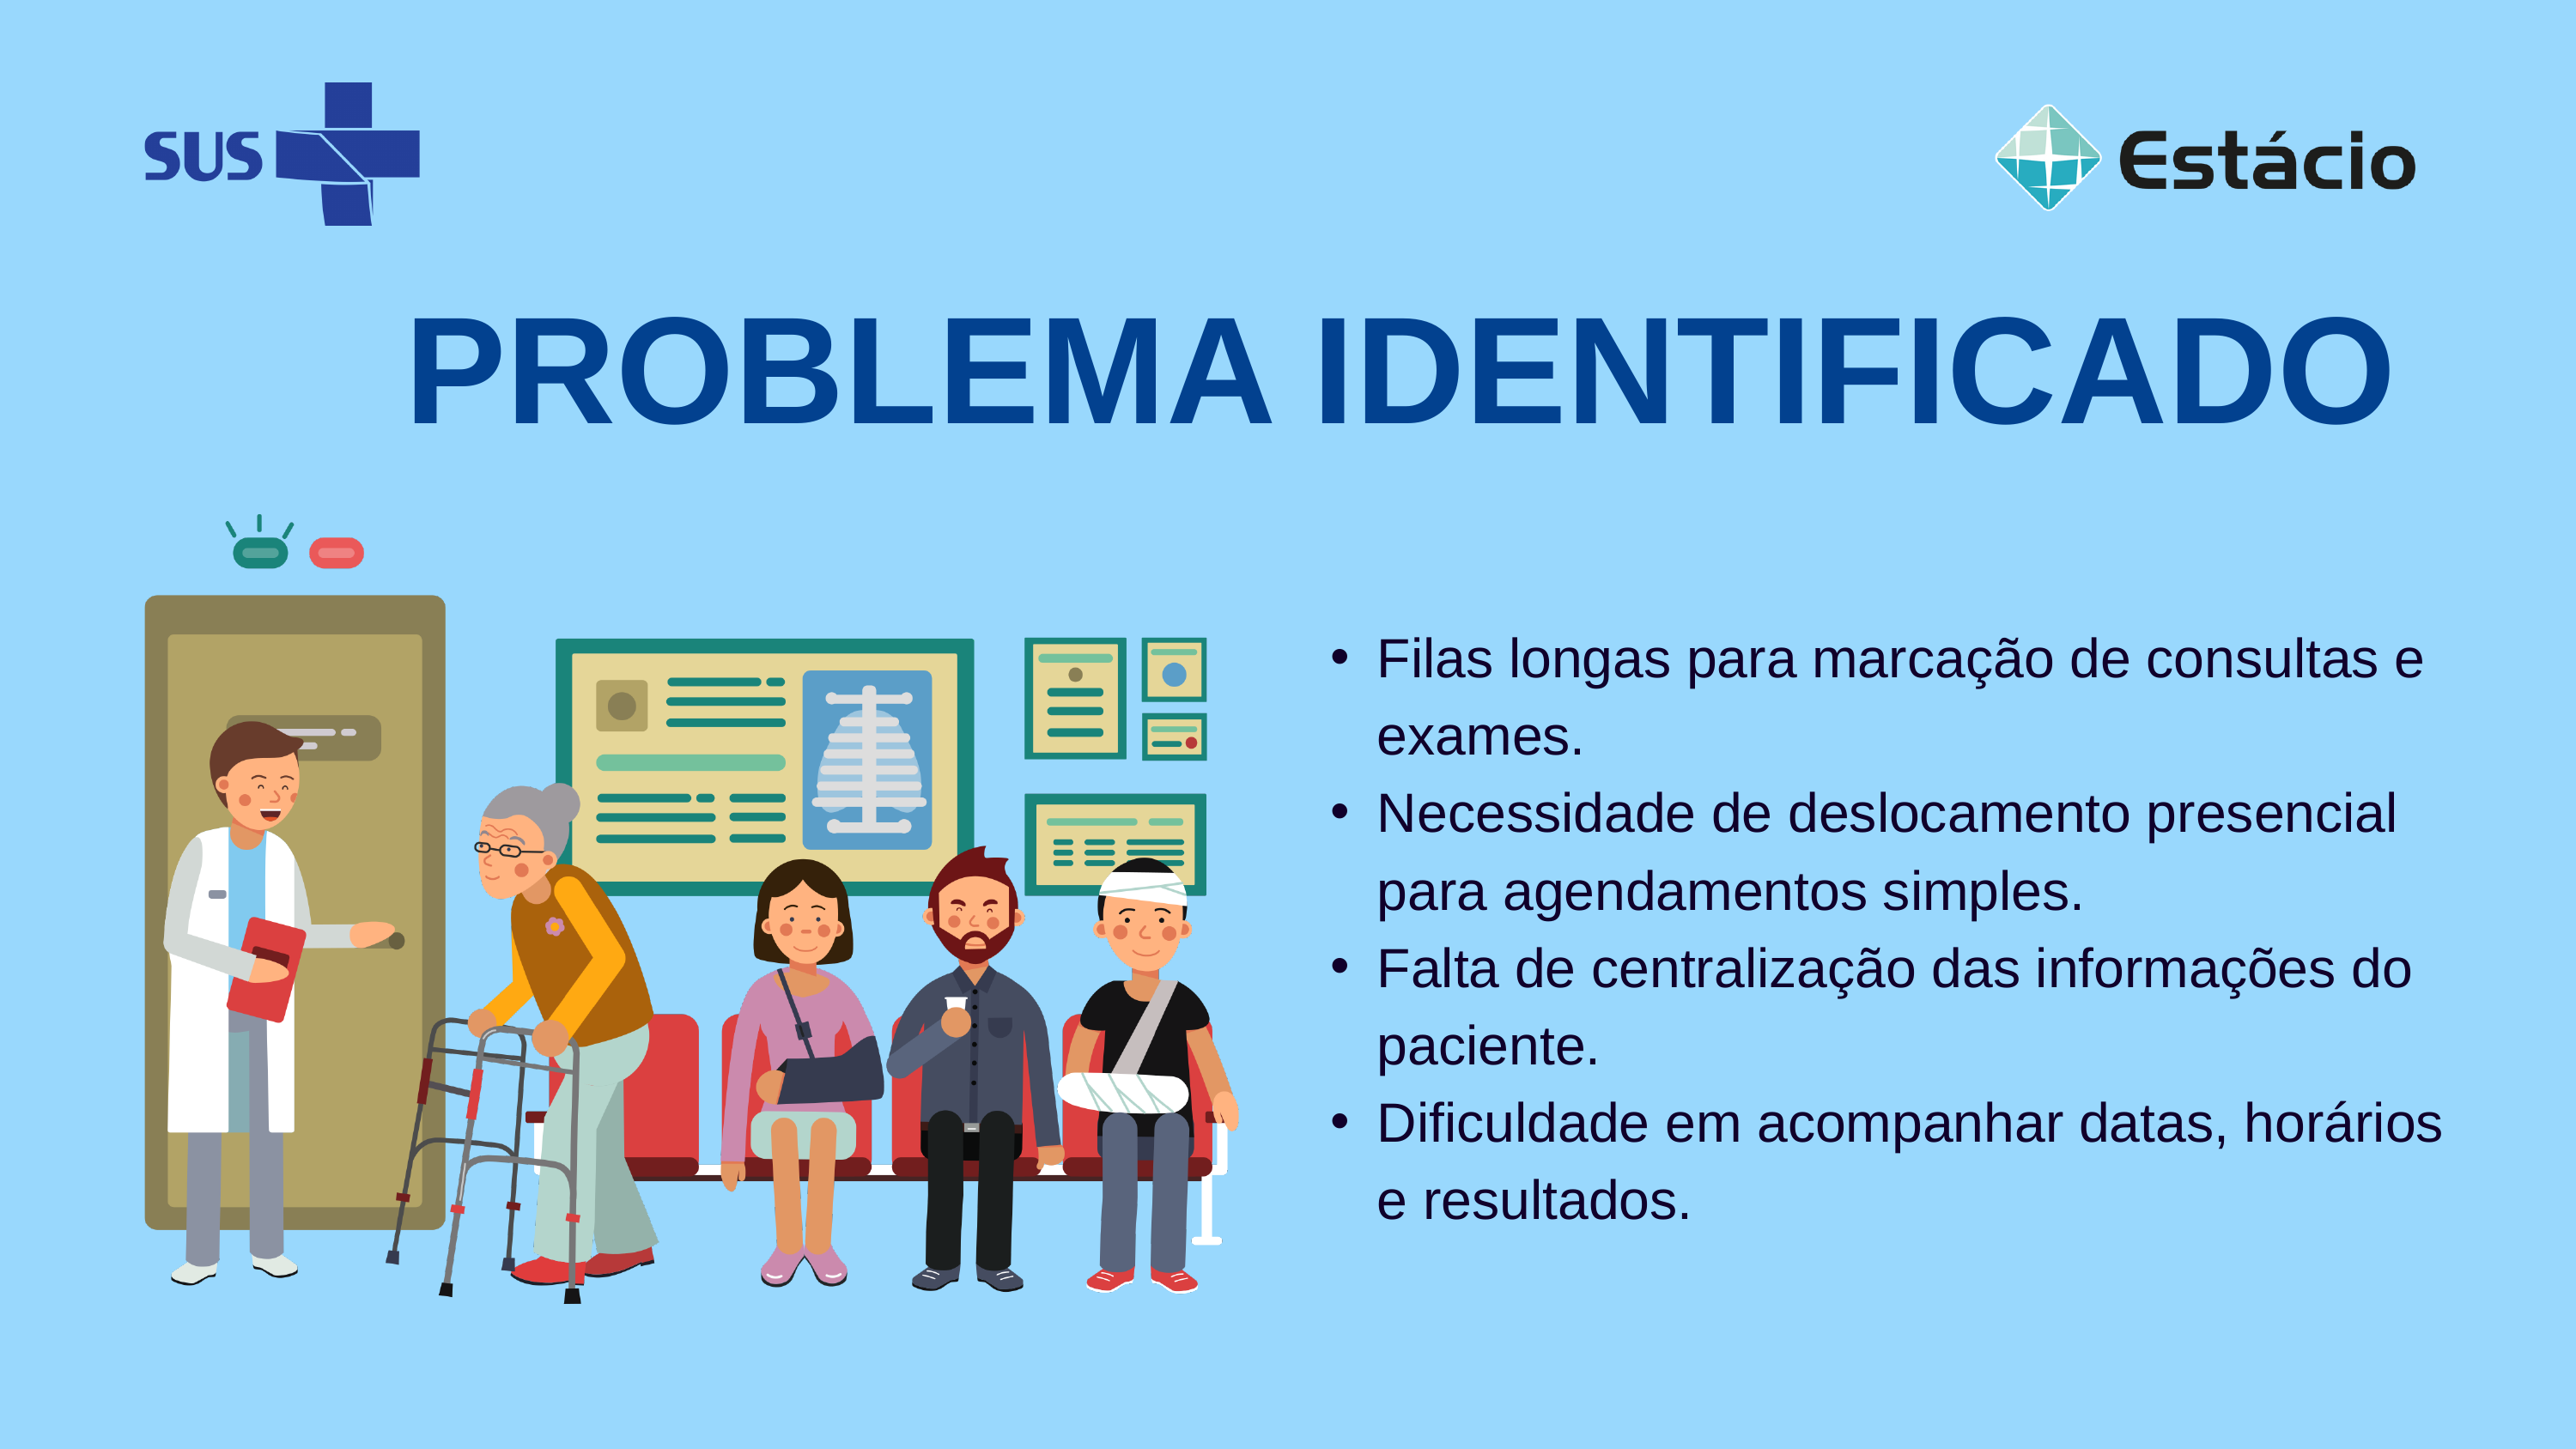

PROBLEMA IDENTIFICADO

Filas longas para marcação de consultas e exames.
Necessidade de deslocamento presencial para agendamentos simples.
Falta de centralização das informações do paciente.
Dificuldade em acompanhar datas, horários e resultados.